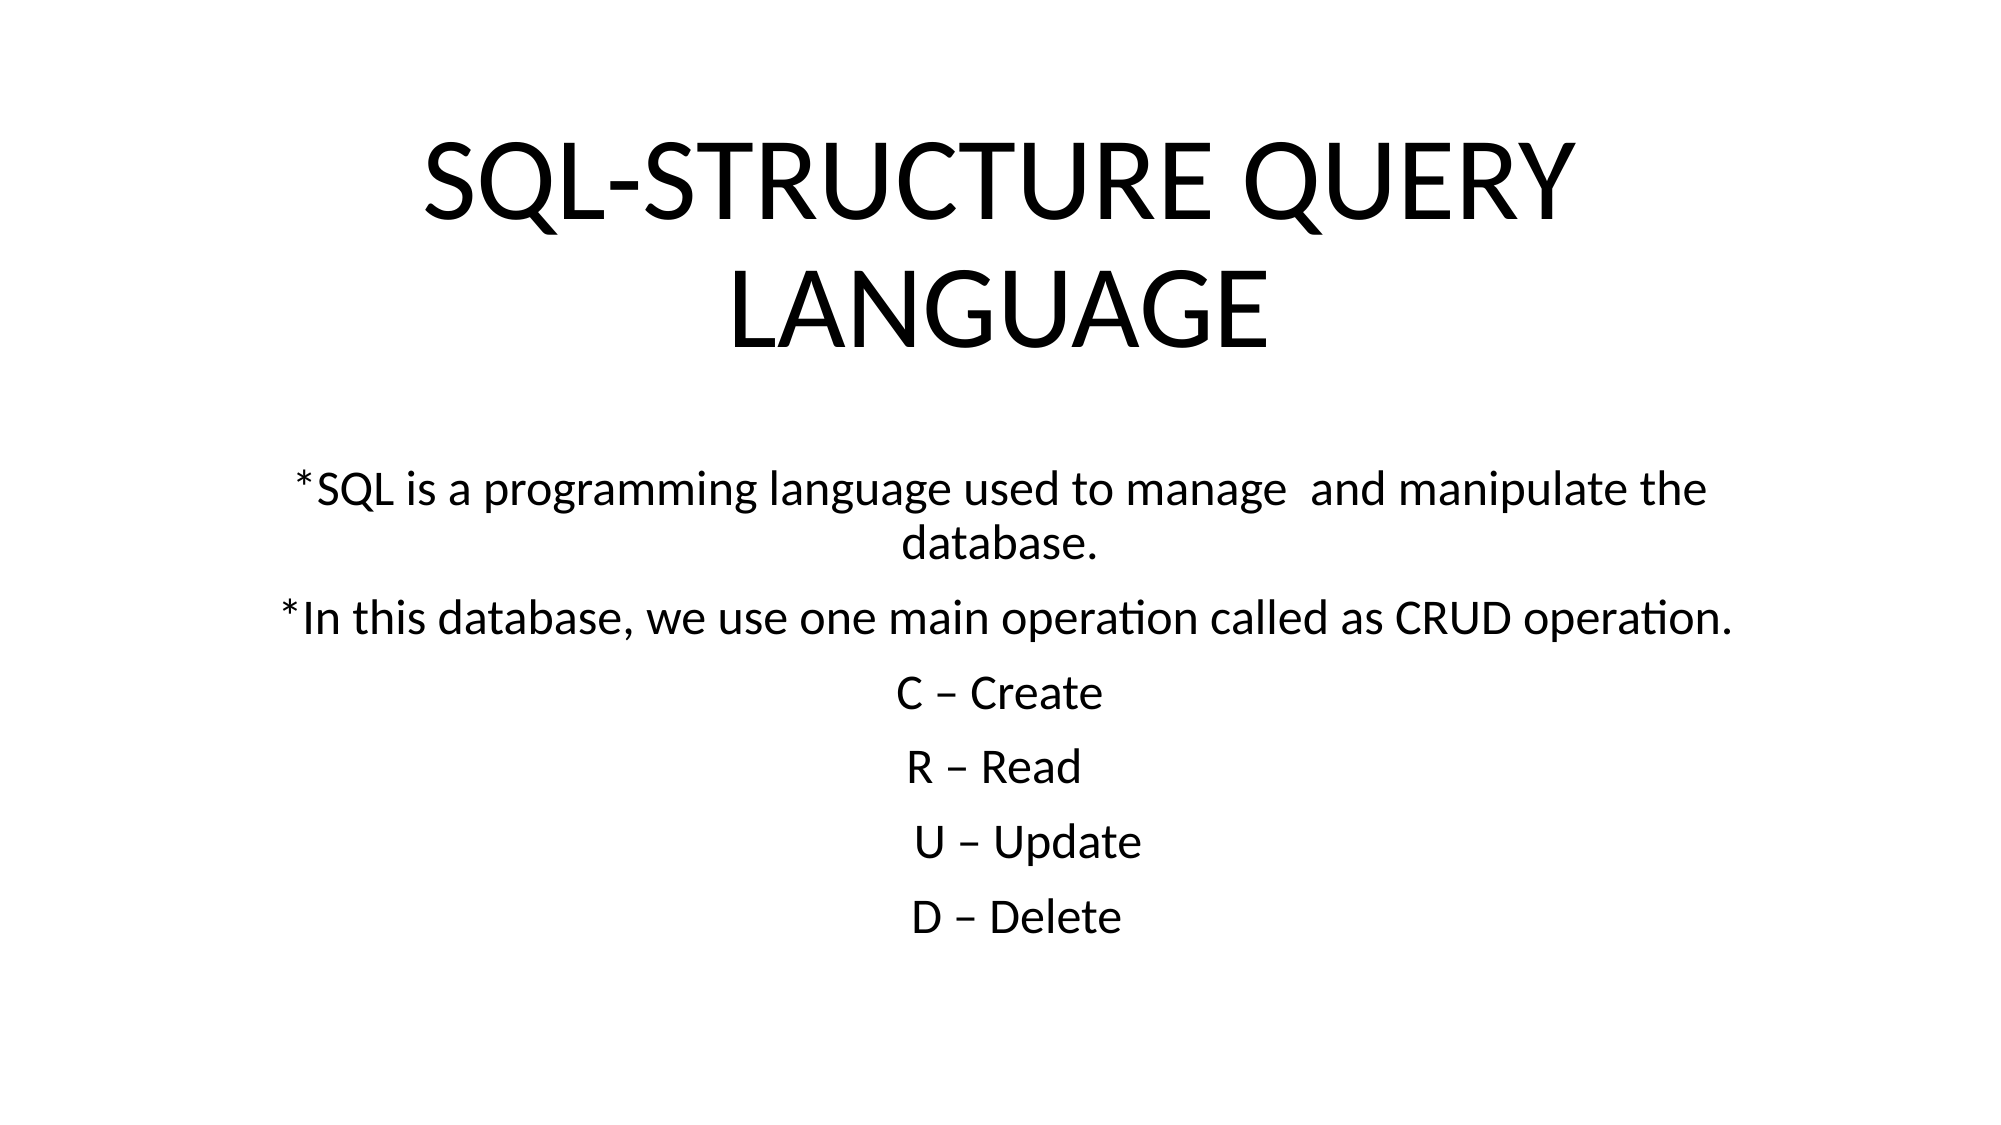

# SQL-STRUCTURE QUERY LANGUAGE
*SQL is a programming language used to manage  and manipulate the database.
 *In this database, we use one main operation called as CRUD operation.
  C – Create
R – Read
     U – Update
    D – Delete